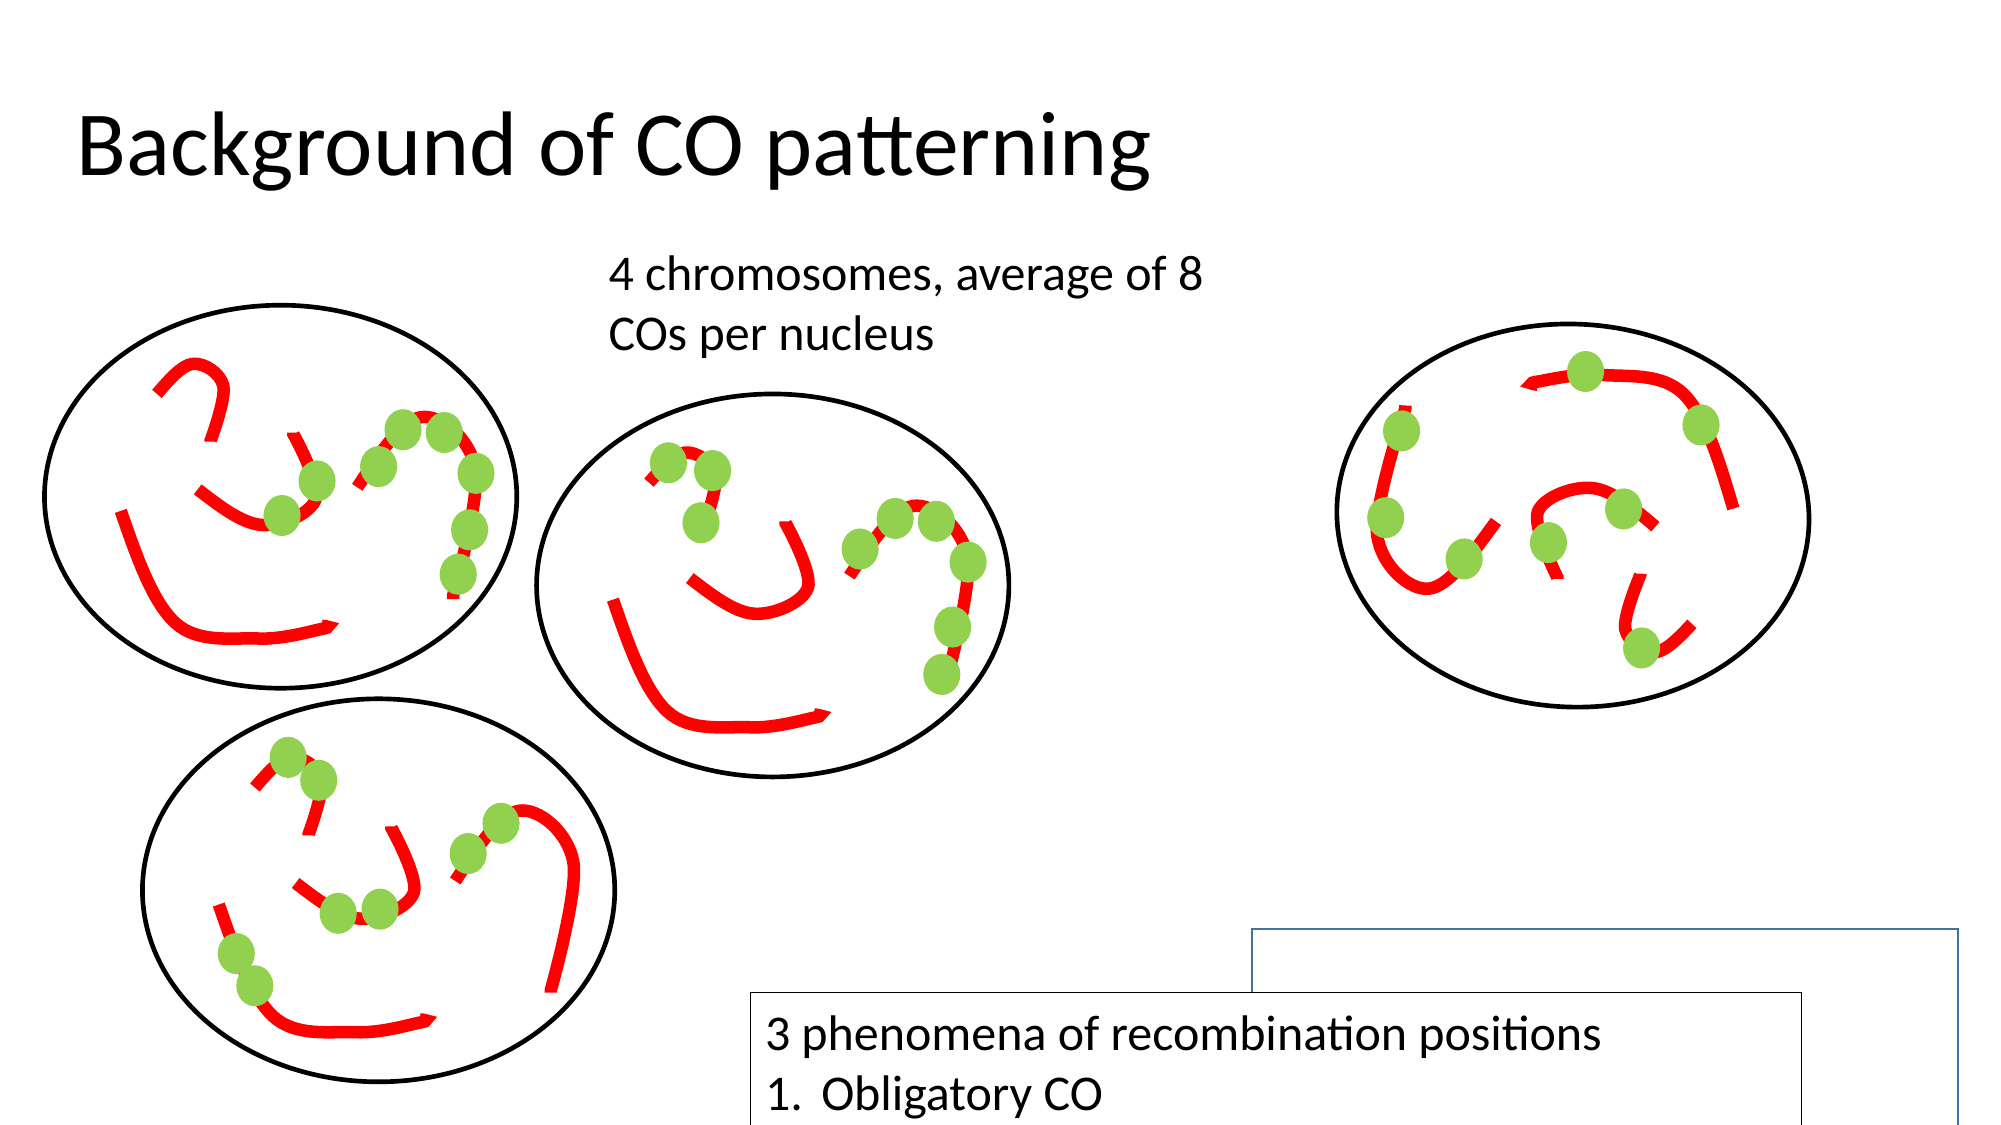

# Background of CO patterning
4 chromosomes, average of 8 COs per nucleus

3 phenomena of recombination positions
Obligatory CO
>1 CO per chromosome (arm)
Positive interference
       Even spacing of COs
3. CO homeostasis
        Nonlinear relationship between precursors and mature COs